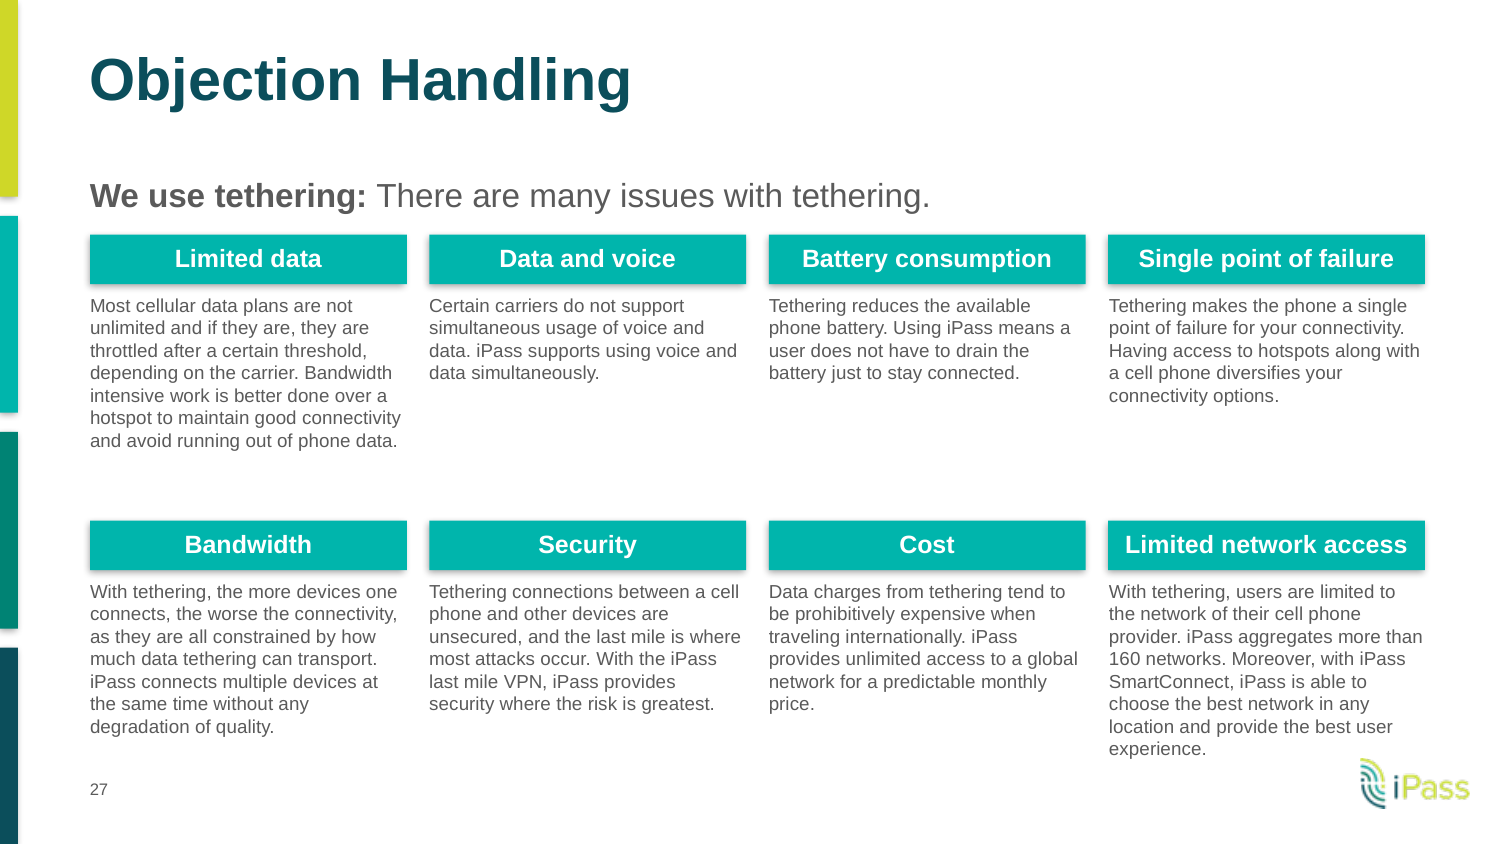

# Objection Handling
We use tethering: There are many issues with tethering.
Limited data
Data and voice
Battery consumption
Single point of failure
Most cellular data plans are not unlimited and if they are, they are throttled after a certain threshold, depending on the carrier. Bandwidth intensive work is better done over a hotspot to maintain good connectivity and avoid running out of phone data.
Certain carriers do not support simultaneous usage of voice and data. iPass supports using voice and data simultaneously.
Tethering reduces the available phone battery. Using iPass means a user does not have to drain the battery just to stay connected.
Tethering makes the phone a single point of failure for your connectivity. Having access to hotspots along with a cell phone diversifies your connectivity options.
Bandwidth
Security
Cost
Limited network access
With tethering, the more devices one connects, the worse the connectivity, as they are all constrained by how much data tethering can transport. iPass connects multiple devices at the same time without any degradation of quality.
Tethering connections between a cell phone and other devices are unsecured, and the last mile is where most attacks occur. With the iPass last mile VPN, iPass provides security where the risk is greatest.
Data charges from tethering tend to be prohibitively expensive when traveling internationally. iPass provides unlimited access to a global network for a predictable monthly price.
With tethering, users are limited to
the network of their cell phone provider. iPass aggregates more than 160 networks. Moreover, with iPass SmartConnect, iPass is able to choose the best network in any location and provide the best user experience.
27